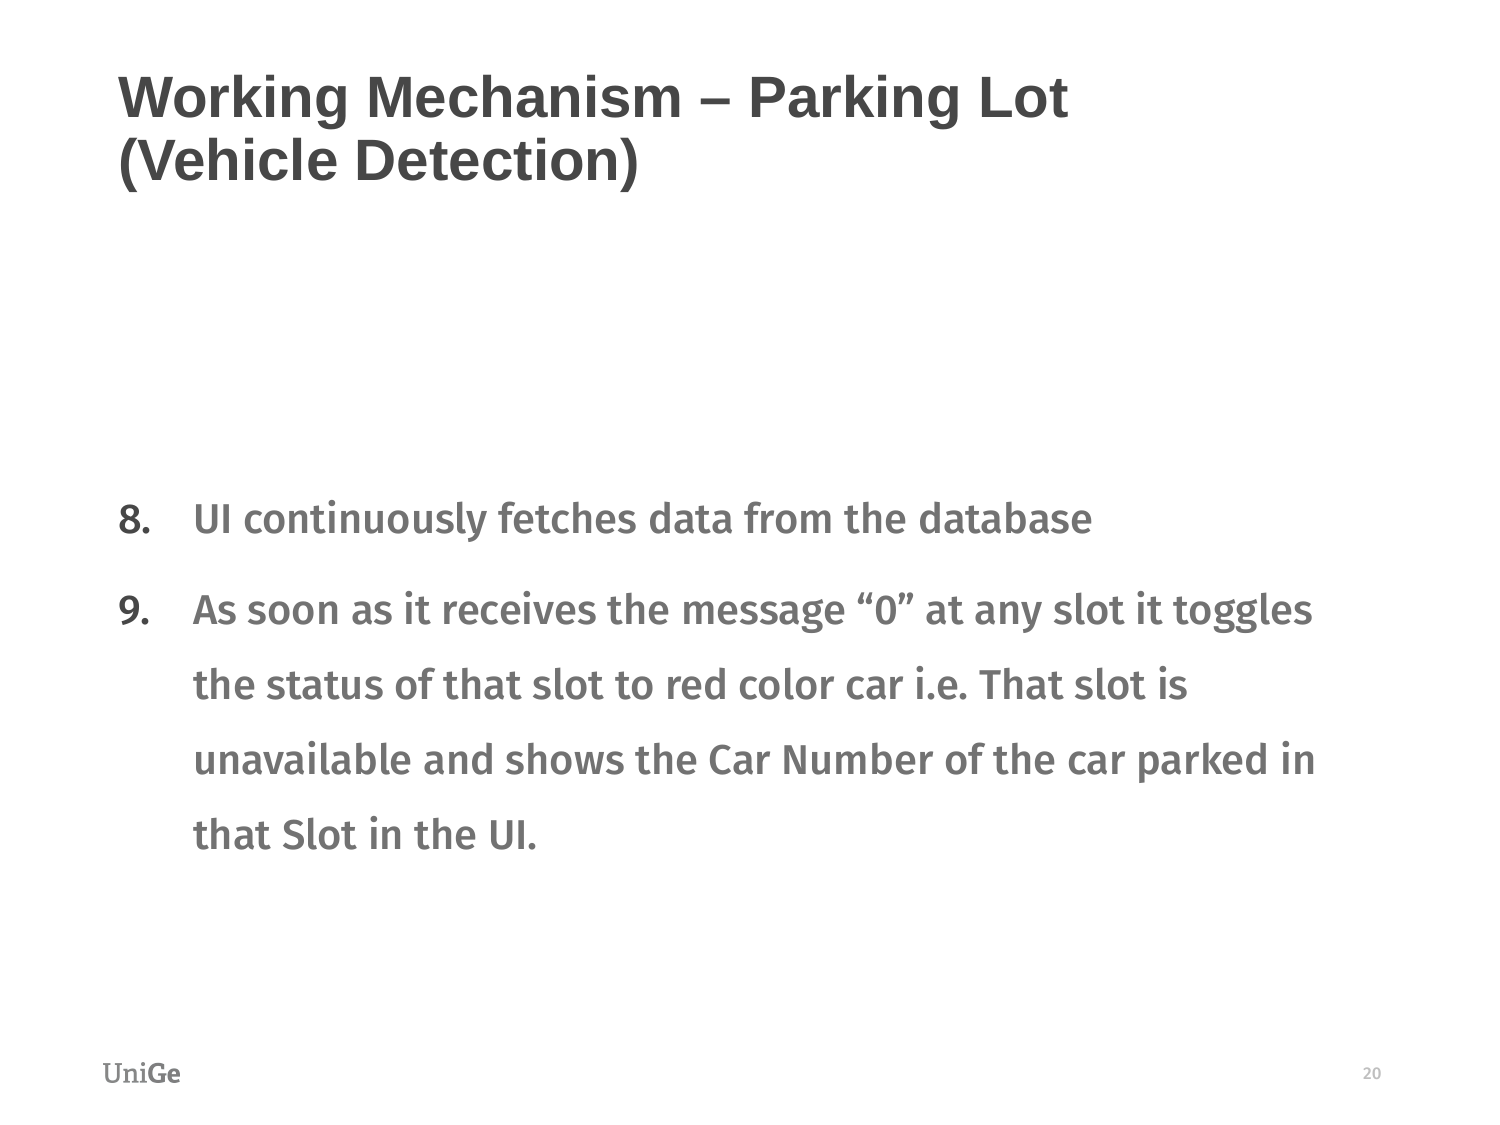

# Working Mechanism – Parking Lot (Vehicle Detection)
UI continuously fetches data from the database
As soon as it receives the message “0” at any slot it toggles the status of that slot to red color car i.e. That slot is unavailable and shows the Car Number of the car parked in that Slot in the UI.
20